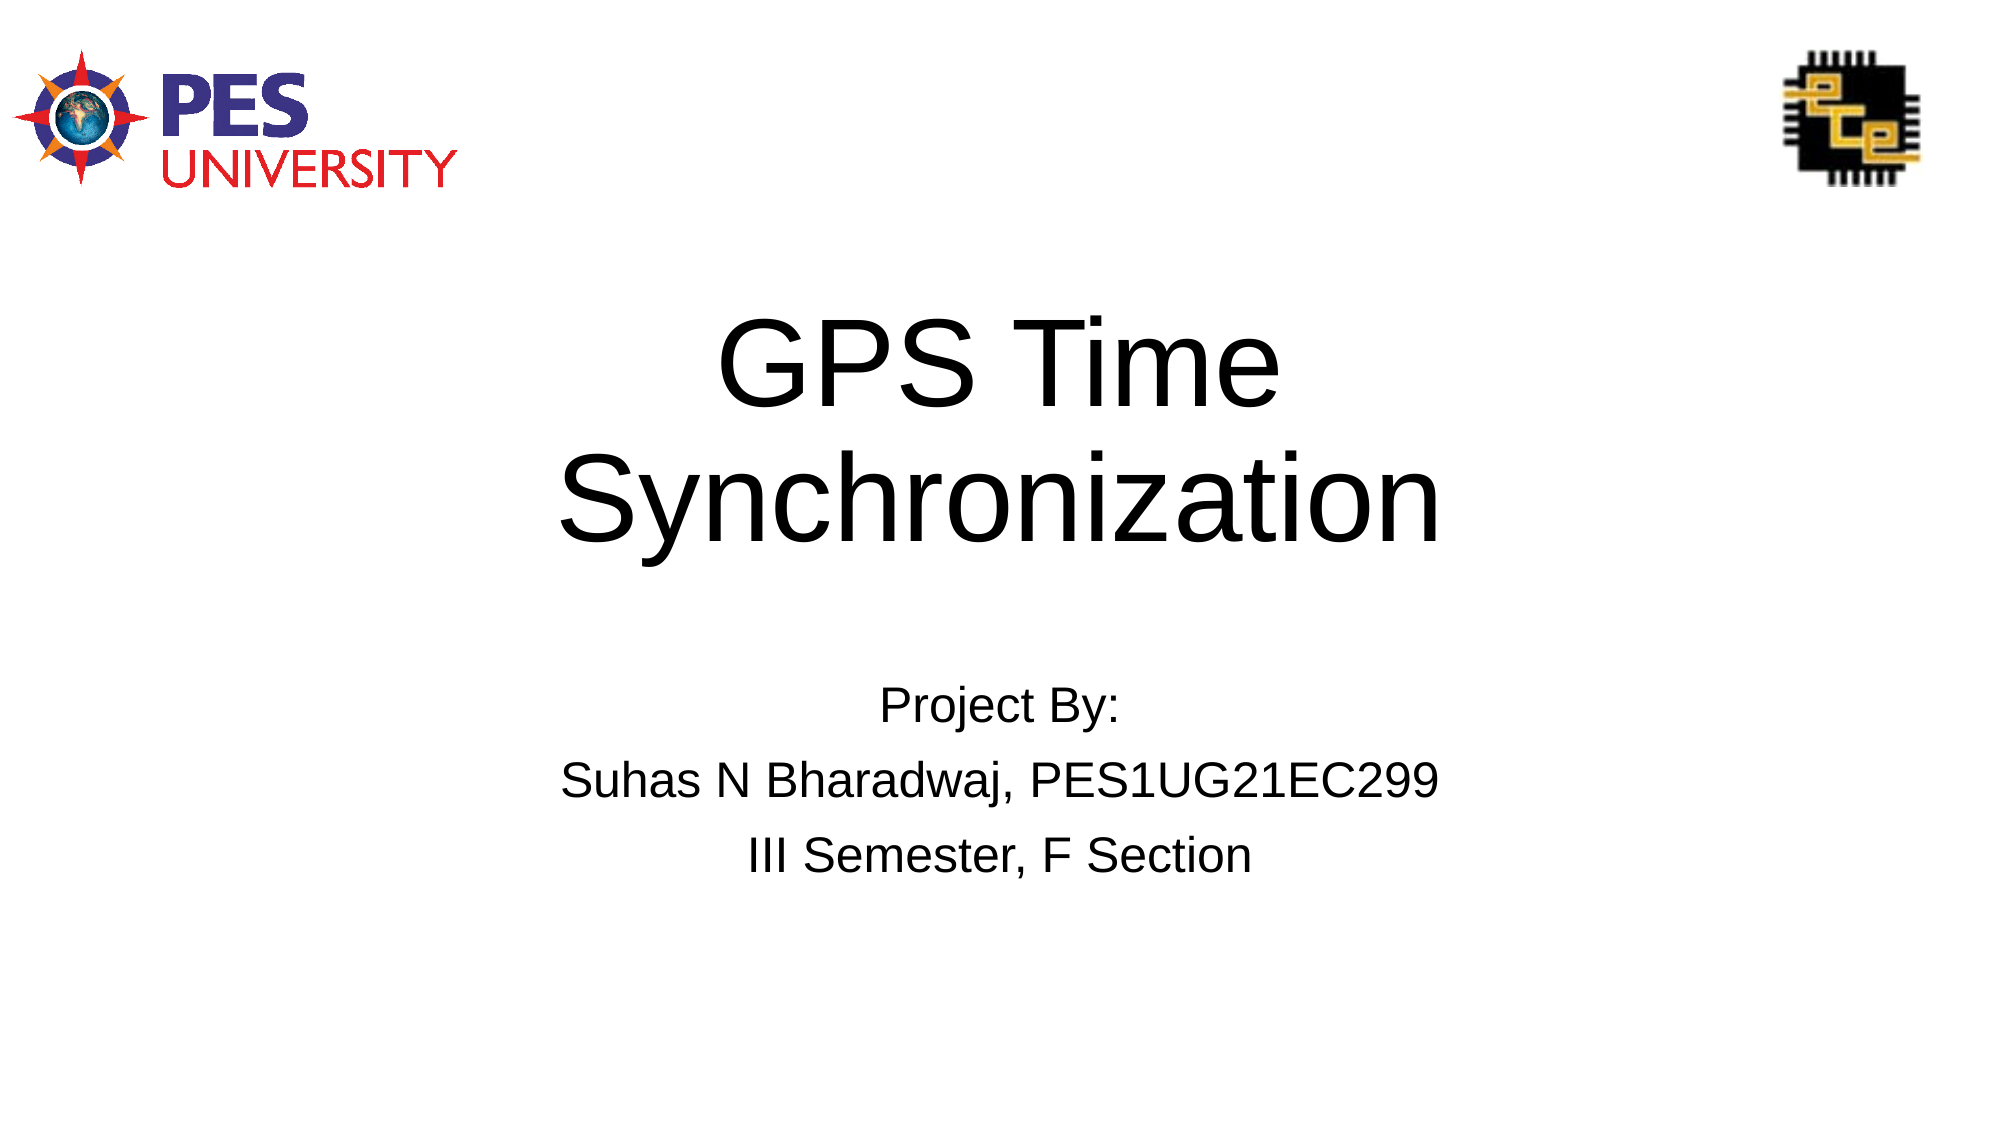

# GPS Time Synchronization

Project By:
Suhas N Bharadwaj, PES1UG21EC299
III Semester, F Section